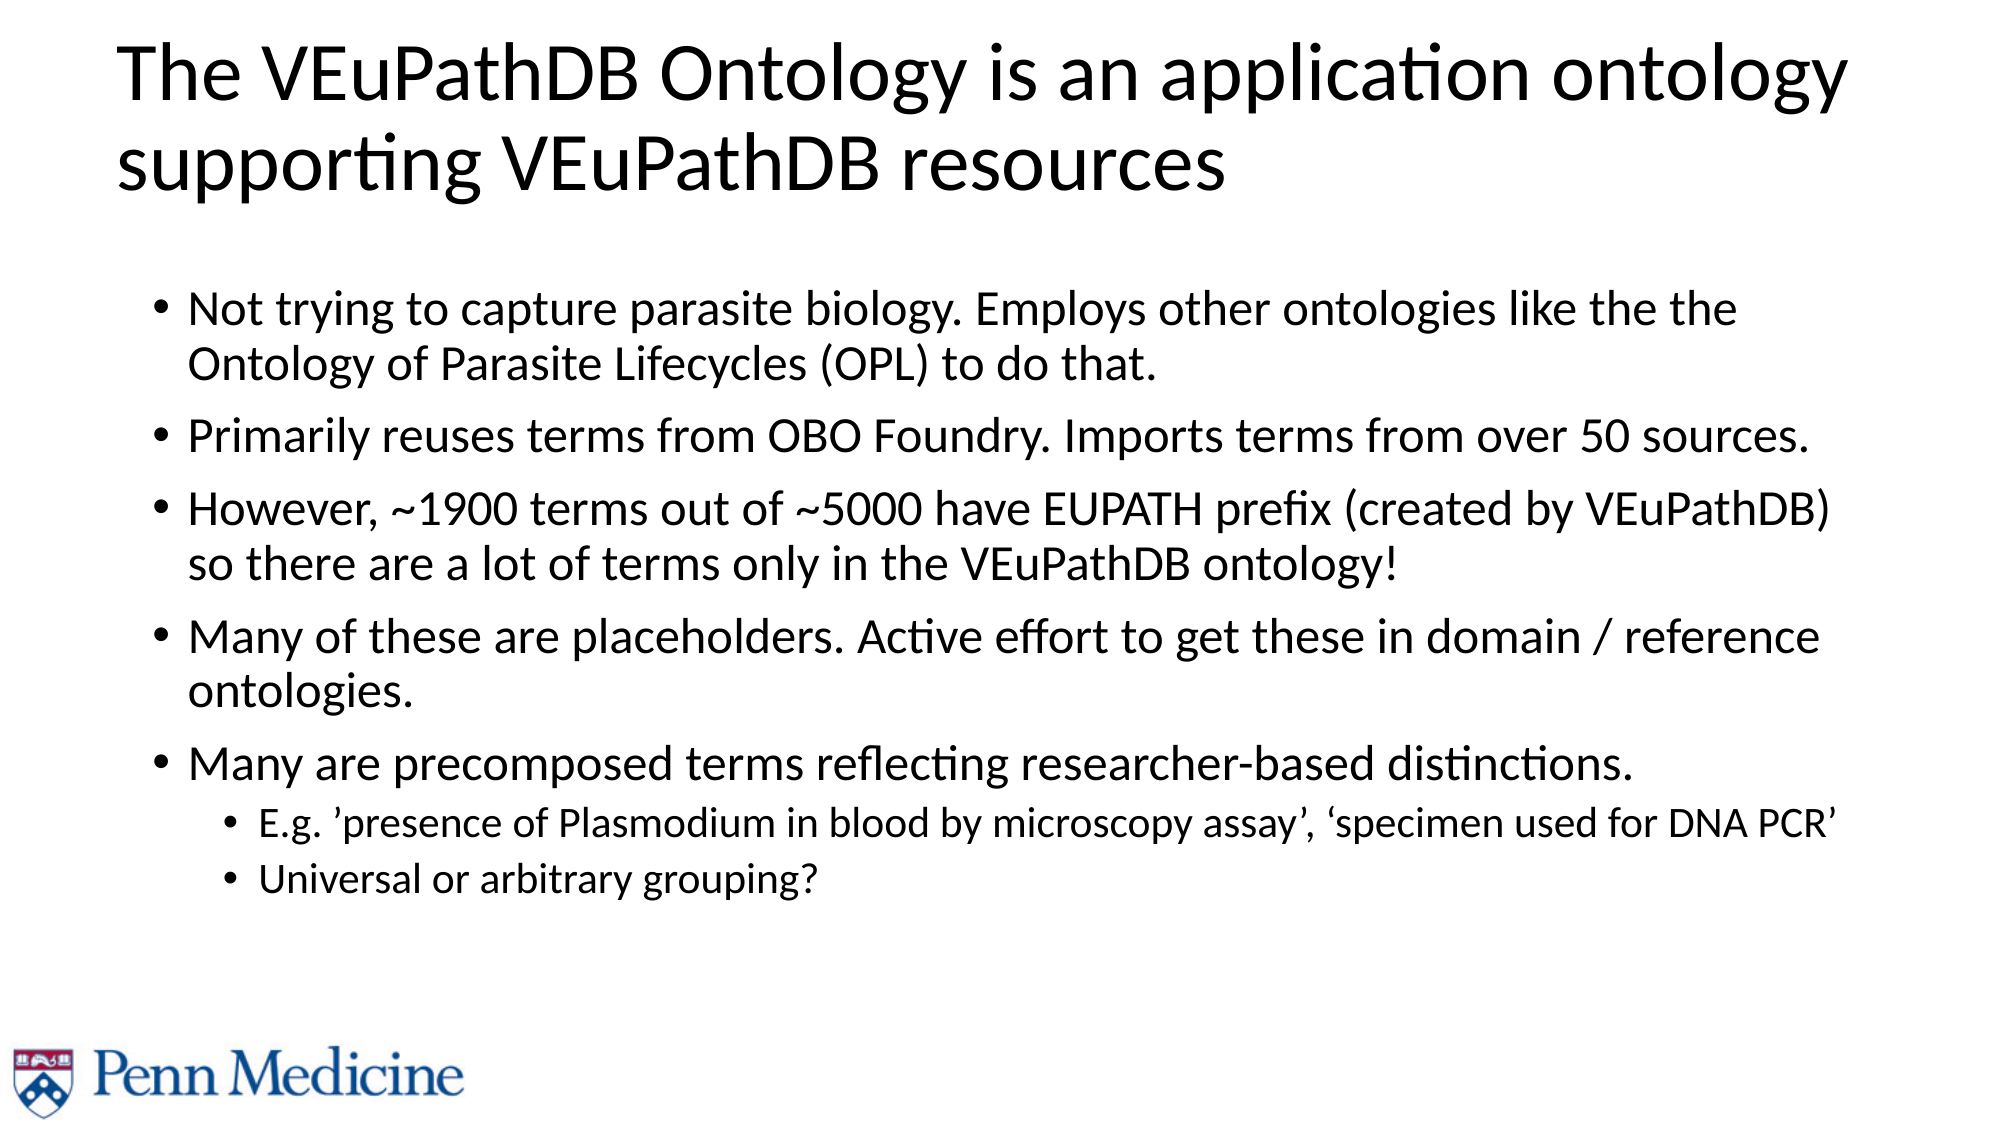

# The VEuPathDB Ontology is an application ontology supporting VEuPathDB resources
Not trying to capture parasite biology. Employs other ontologies like the the Ontology of Parasite Lifecycles (OPL) to do that.
Primarily reuses terms from OBO Foundry. Imports terms from over 50 sources.
However, ~1900 terms out of ~5000 have EUPATH prefix (created by VEuPathDB) so there are a lot of terms only in the VEuPathDB ontology!
Many of these are placeholders. Active effort to get these in domain / reference ontologies.
Many are precomposed terms reflecting researcher-based distinctions.
E.g. ’presence of Plasmodium in blood by microscopy assay’, ‘specimen used for DNA PCR’
Universal or arbitrary grouping?